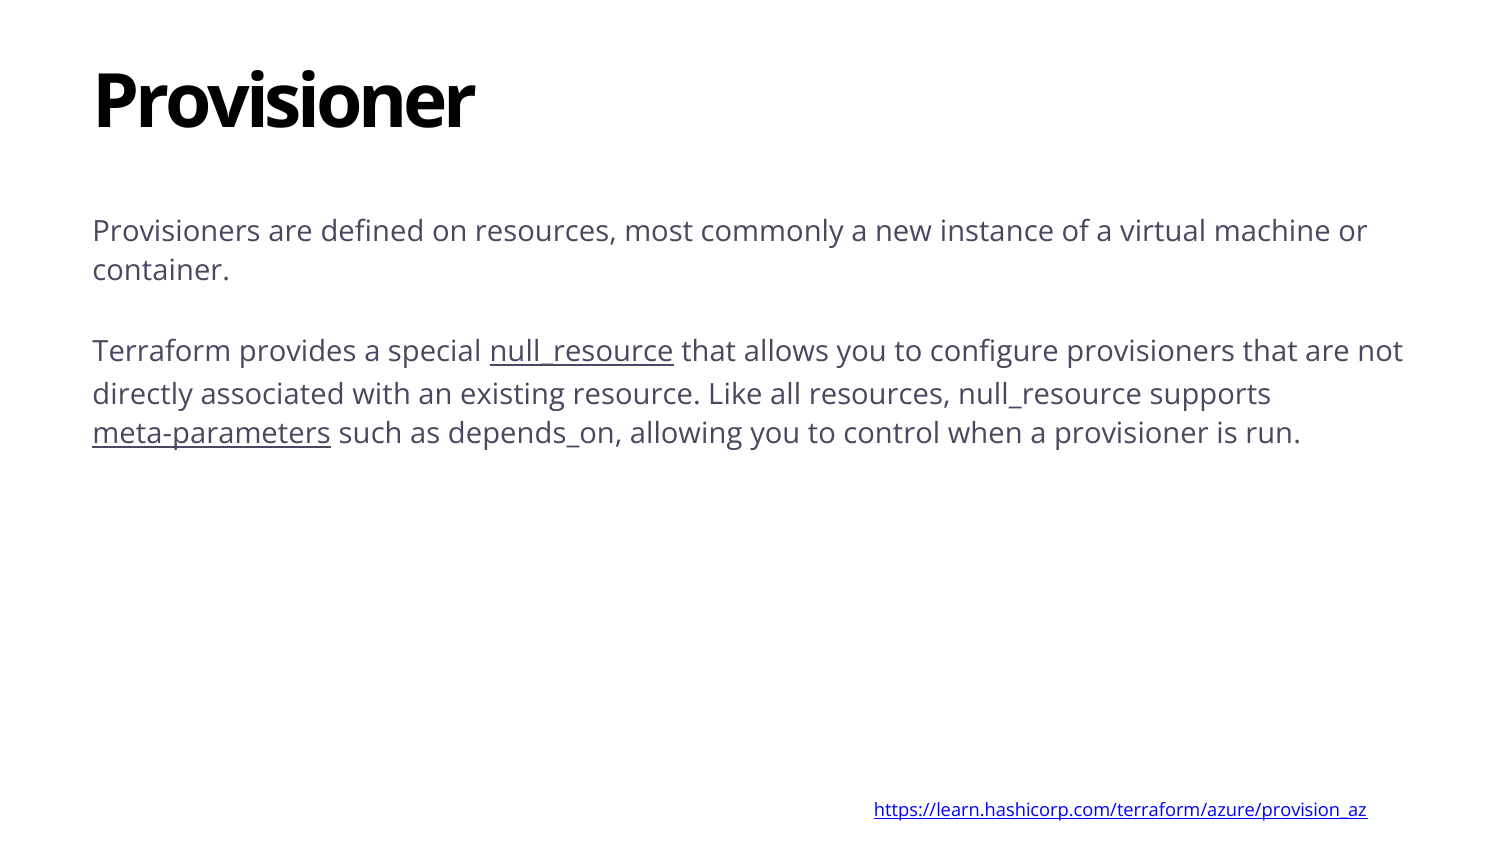

# Provisioner
Provisioners are defined on resources, most commonly a new instance of a virtual machine or container.
Terraform provides a special null_resource that allows you to configure provisioners that are not directly associated with an existing resource. Like all resources, null_resource supports meta-parameters such as depends_on, allowing you to control when a provisioner is run.
https://learn.hashicorp.com/terraform/azure/provision_az